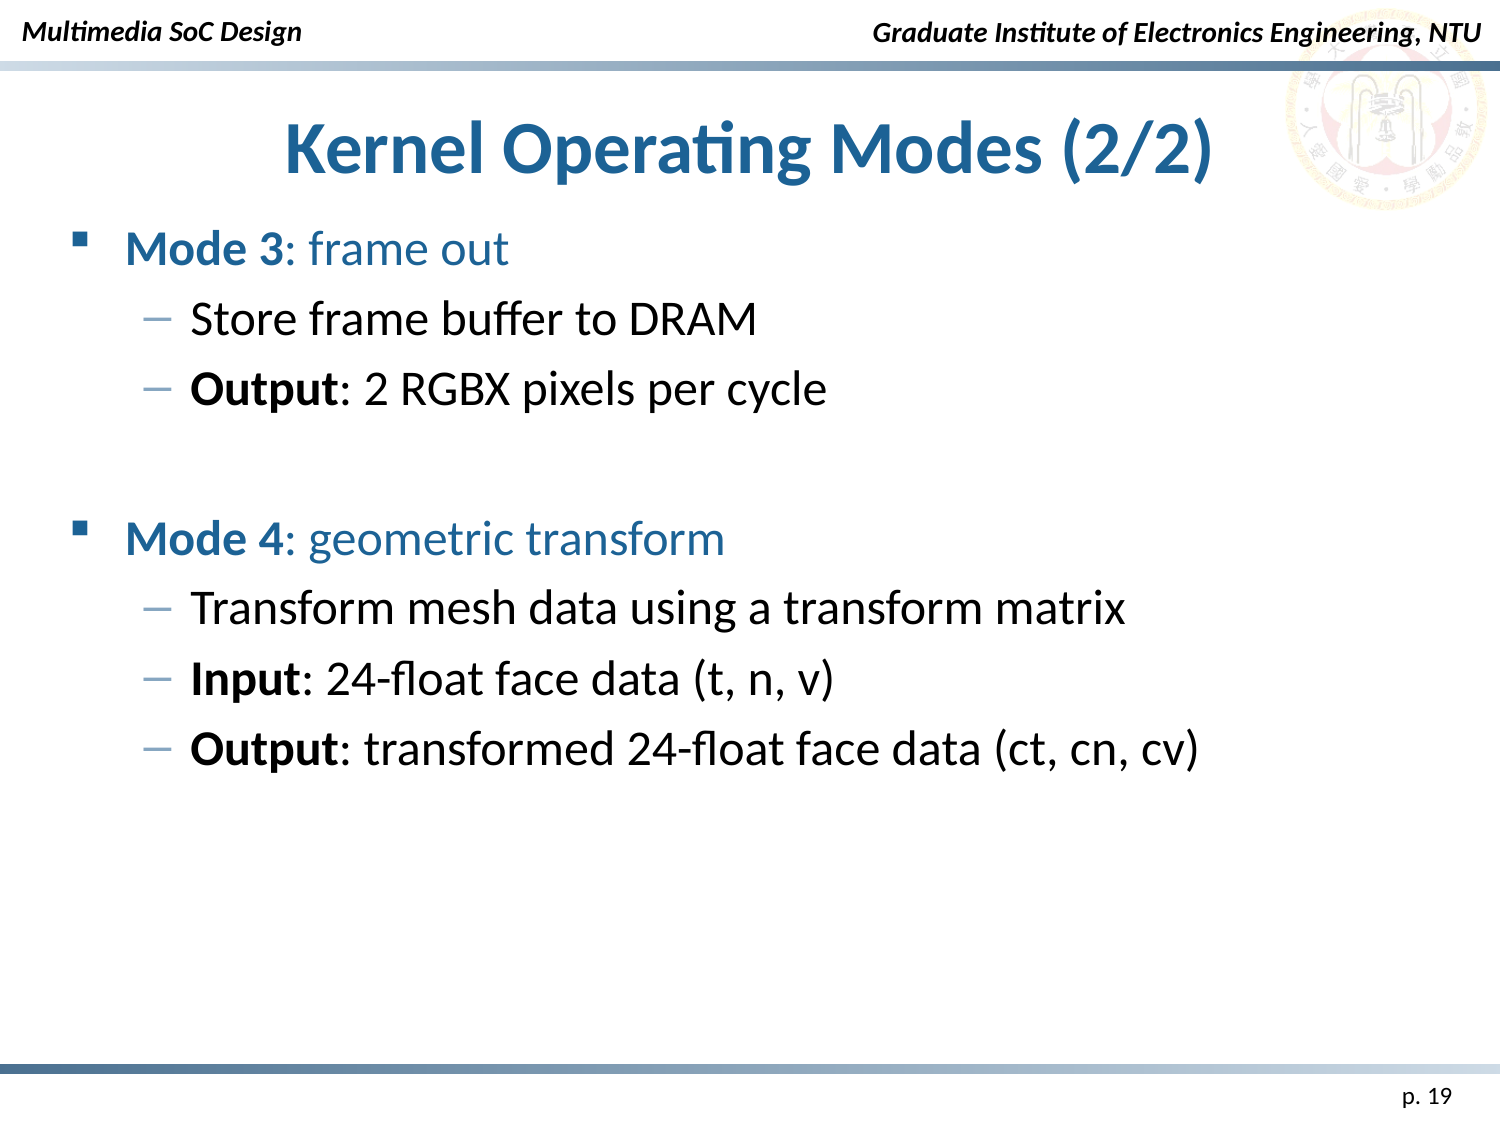

# Kernel Operating Modes (2/2)
Mode 3: frame out
Store frame buffer to DRAM
Output: 2 RGBX pixels per cycle

Mode 4: geometric transform
Transform mesh data using a transform matrix
Input: 24-float face data (t, n, v)
Output: transformed 24-float face data (ct, cn, cv)